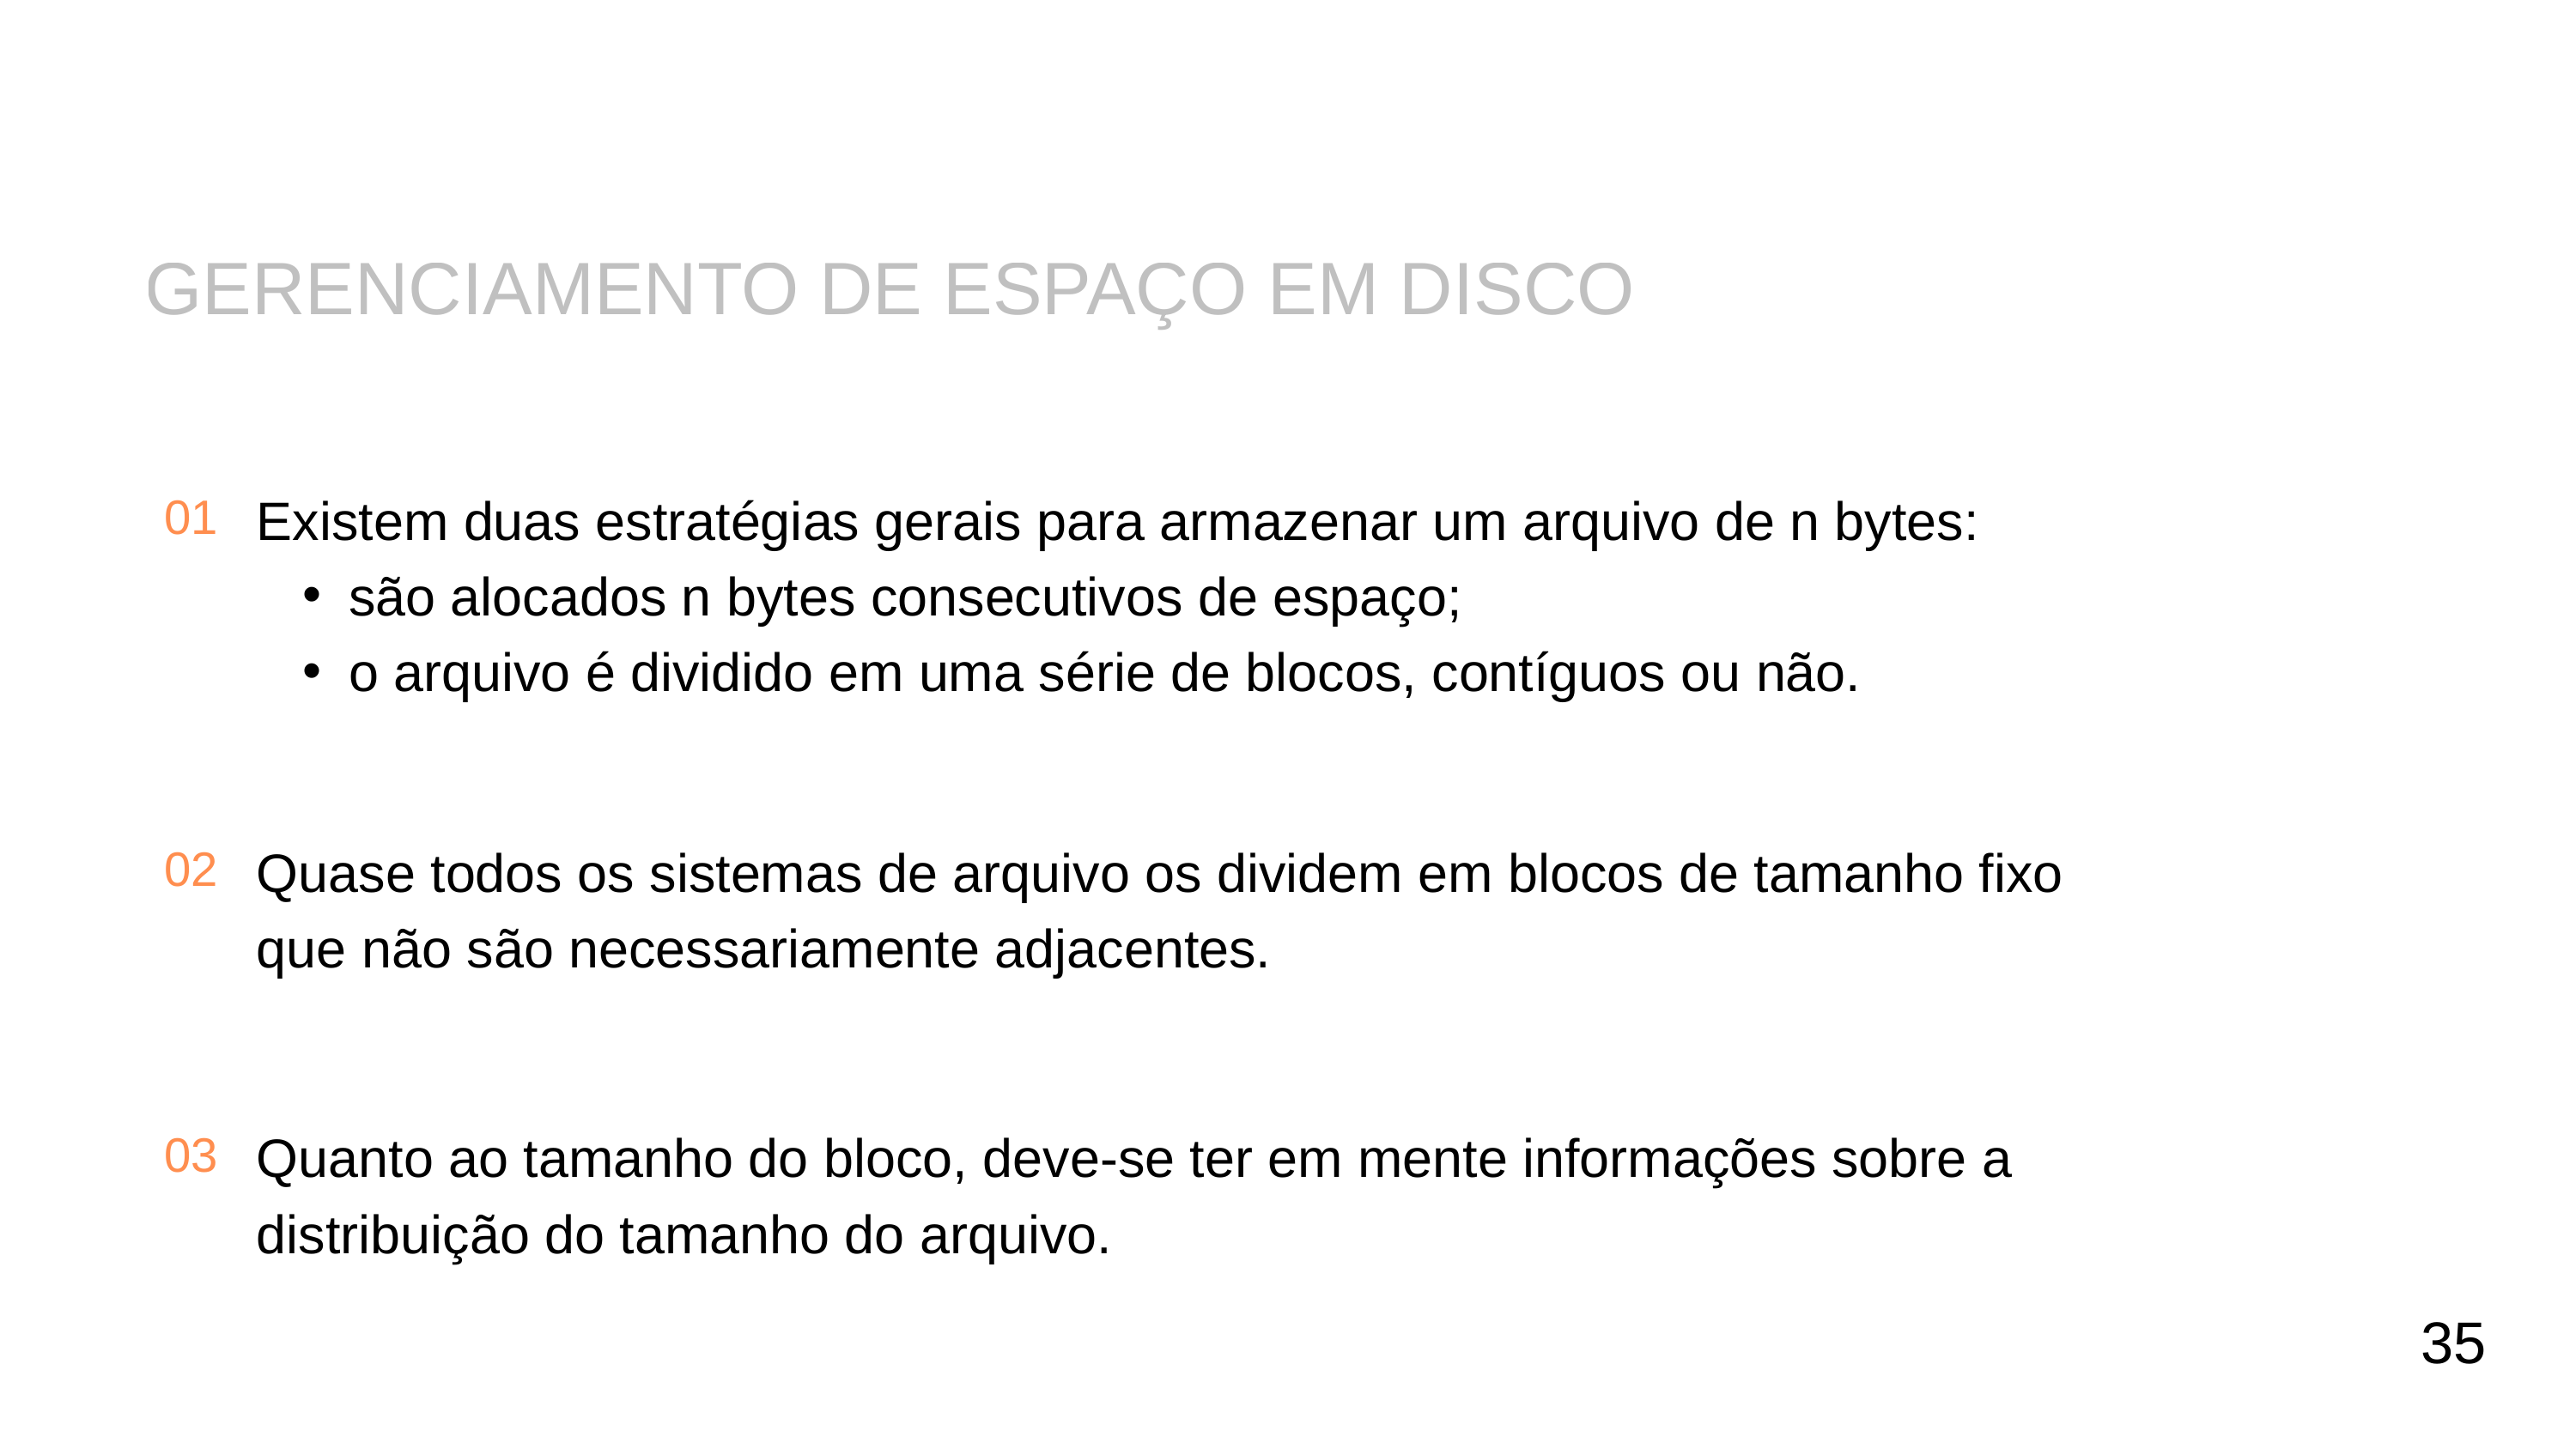

GERENCIAMENTO DE ESPAÇO EM DISCO

Existem duas estratégias gerais para armazenar um arquivo de n bytes:
são alocados n bytes consecutivos de espaço;
o arquivo é dividido em uma série de blocos, contíguos ou não.
01
Quase todos os sistemas de arquivo os dividem em blocos de tamanho fixo que não são necessariamente adjacentes.

02
Quanto ao tamanho do bloco, deve-se ter em mente informações sobre a distribuição do tamanho do arquivo.

03
35